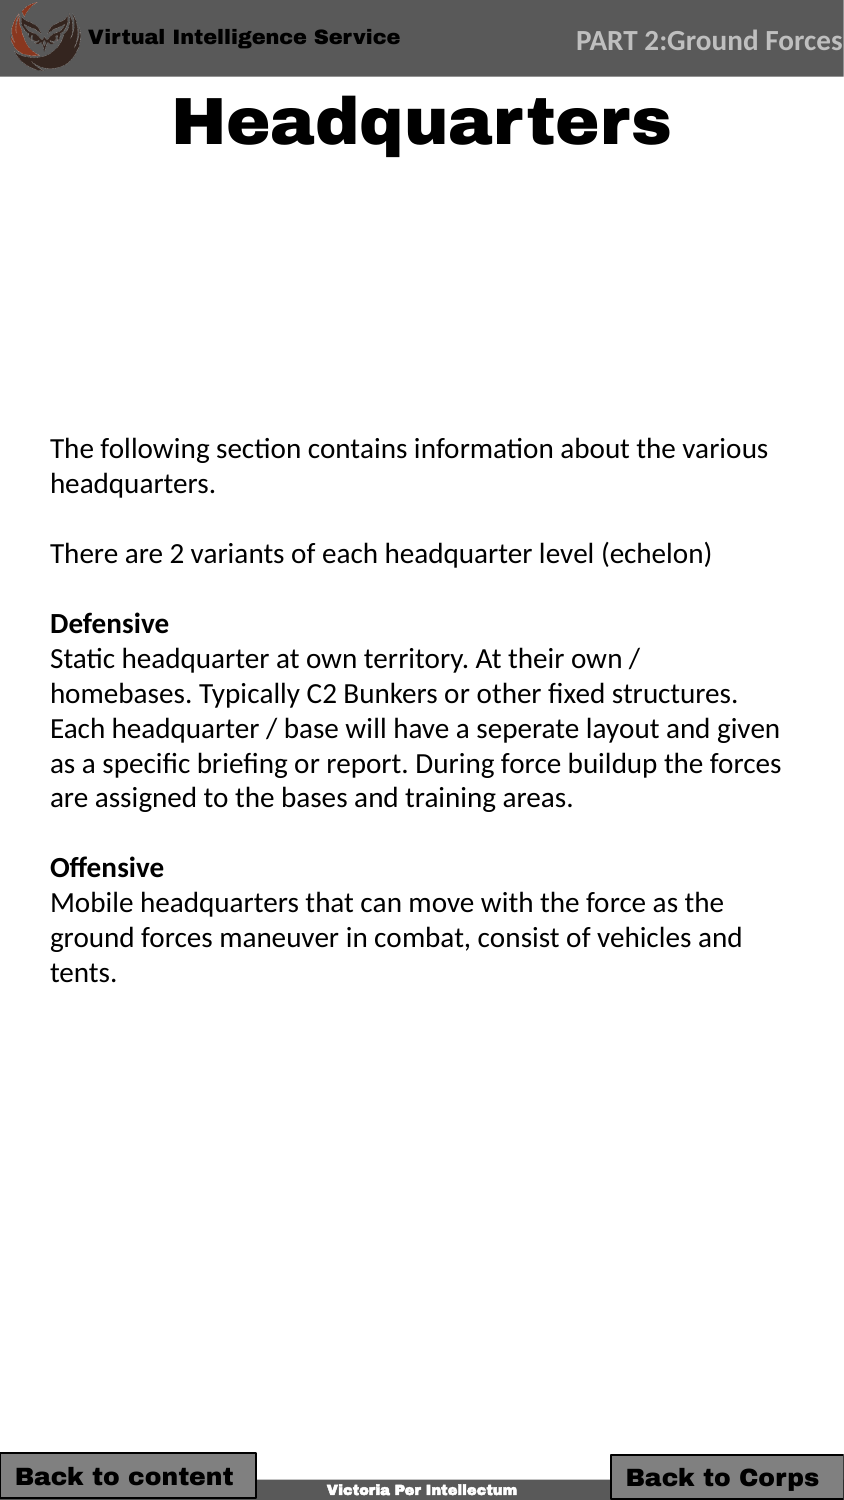

PART 2:Ground Forces
# Headquarters
The following section contains information about the various headquarters.

There are 2 variants of each headquarter level (echelon)

Defensive
Static headquarter at own territory. At their own / homebases. Typically C2 Bunkers or other fixed structures. Each headquarter / base will have a seperate layout and given as a specific briefing or report. During force buildup the forces are assigned to the bases and training areas.

Offensive
Mobile headquarters that can move with the force as the ground forces maneuver in combat, consist of vehicles and tents.
Back to content
Back to Corps